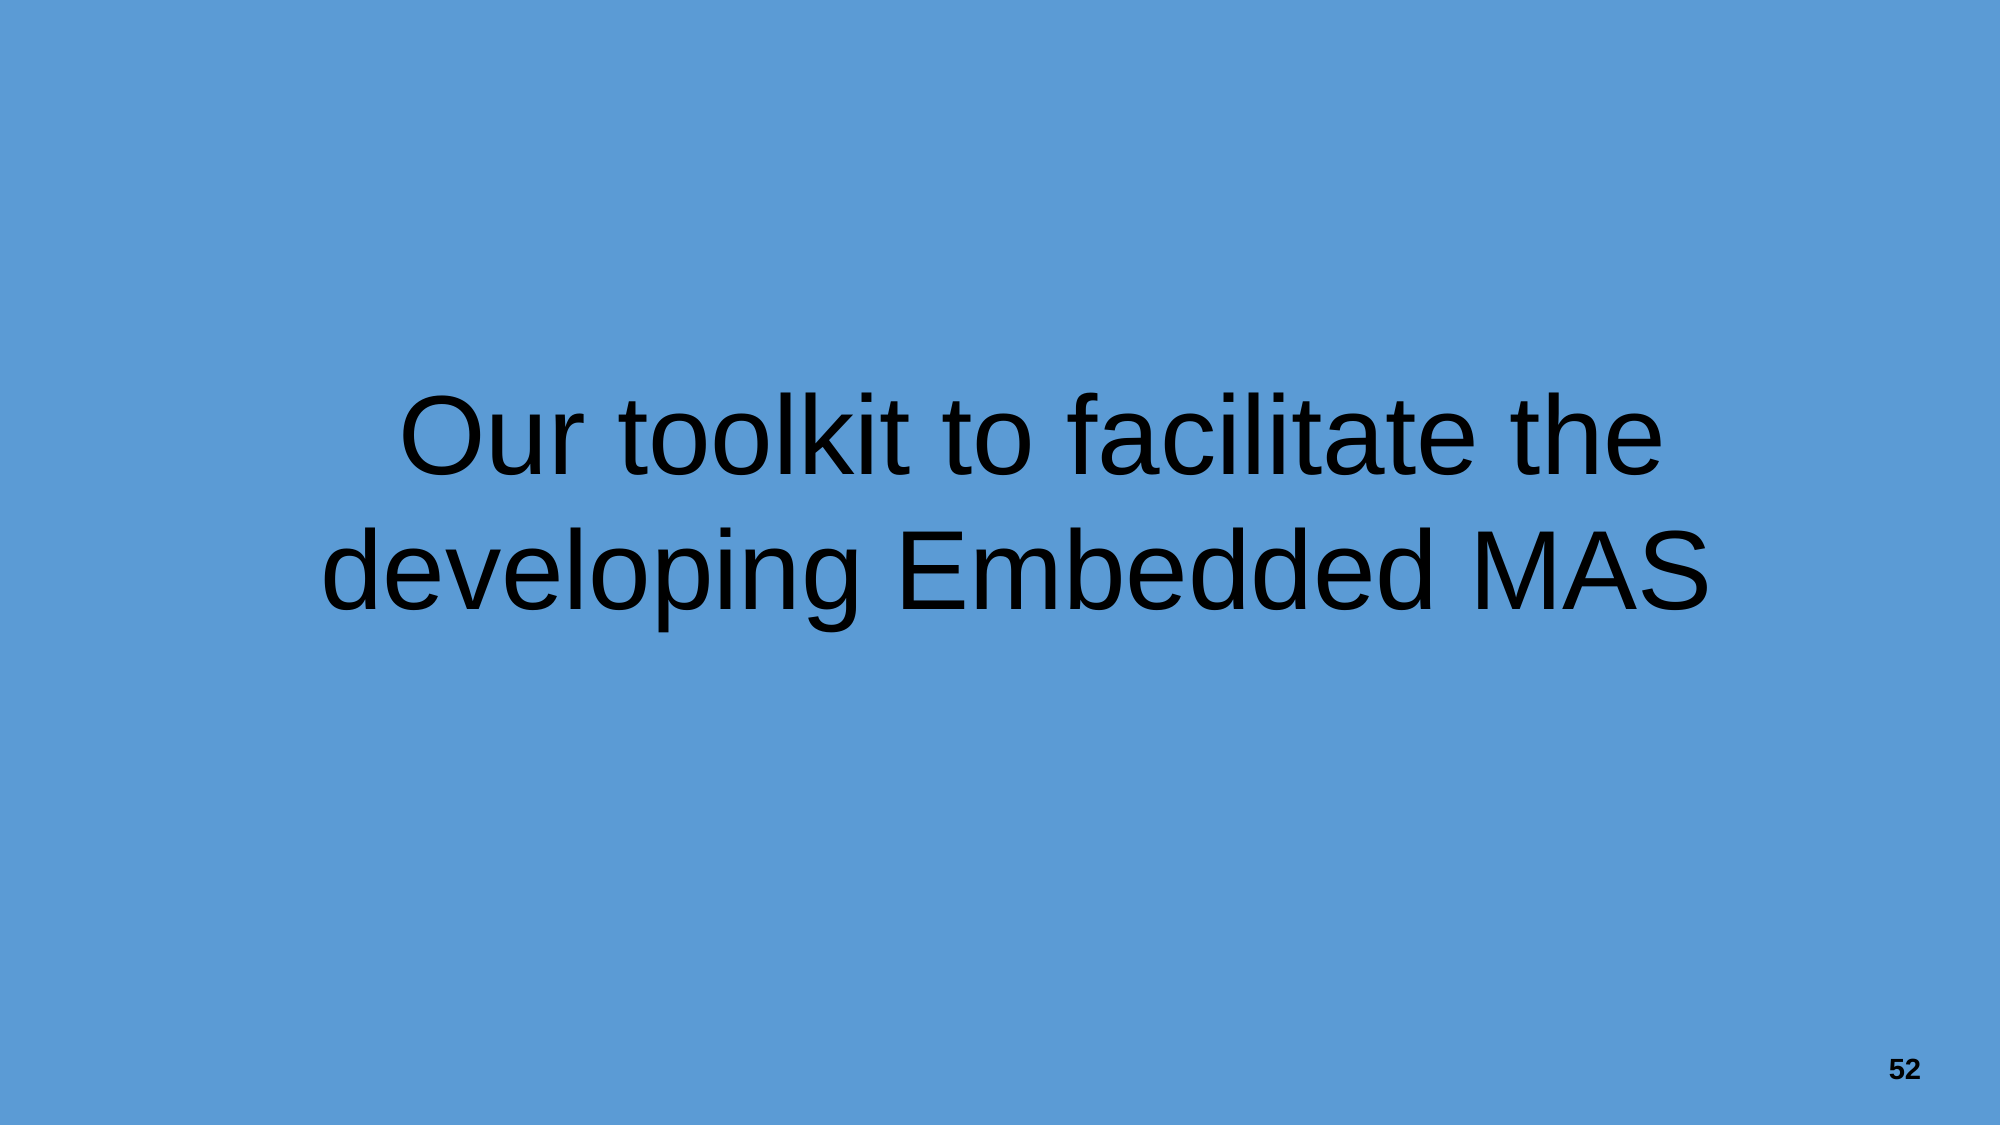

Our toolkit to facilitate the developing Embedded MAS